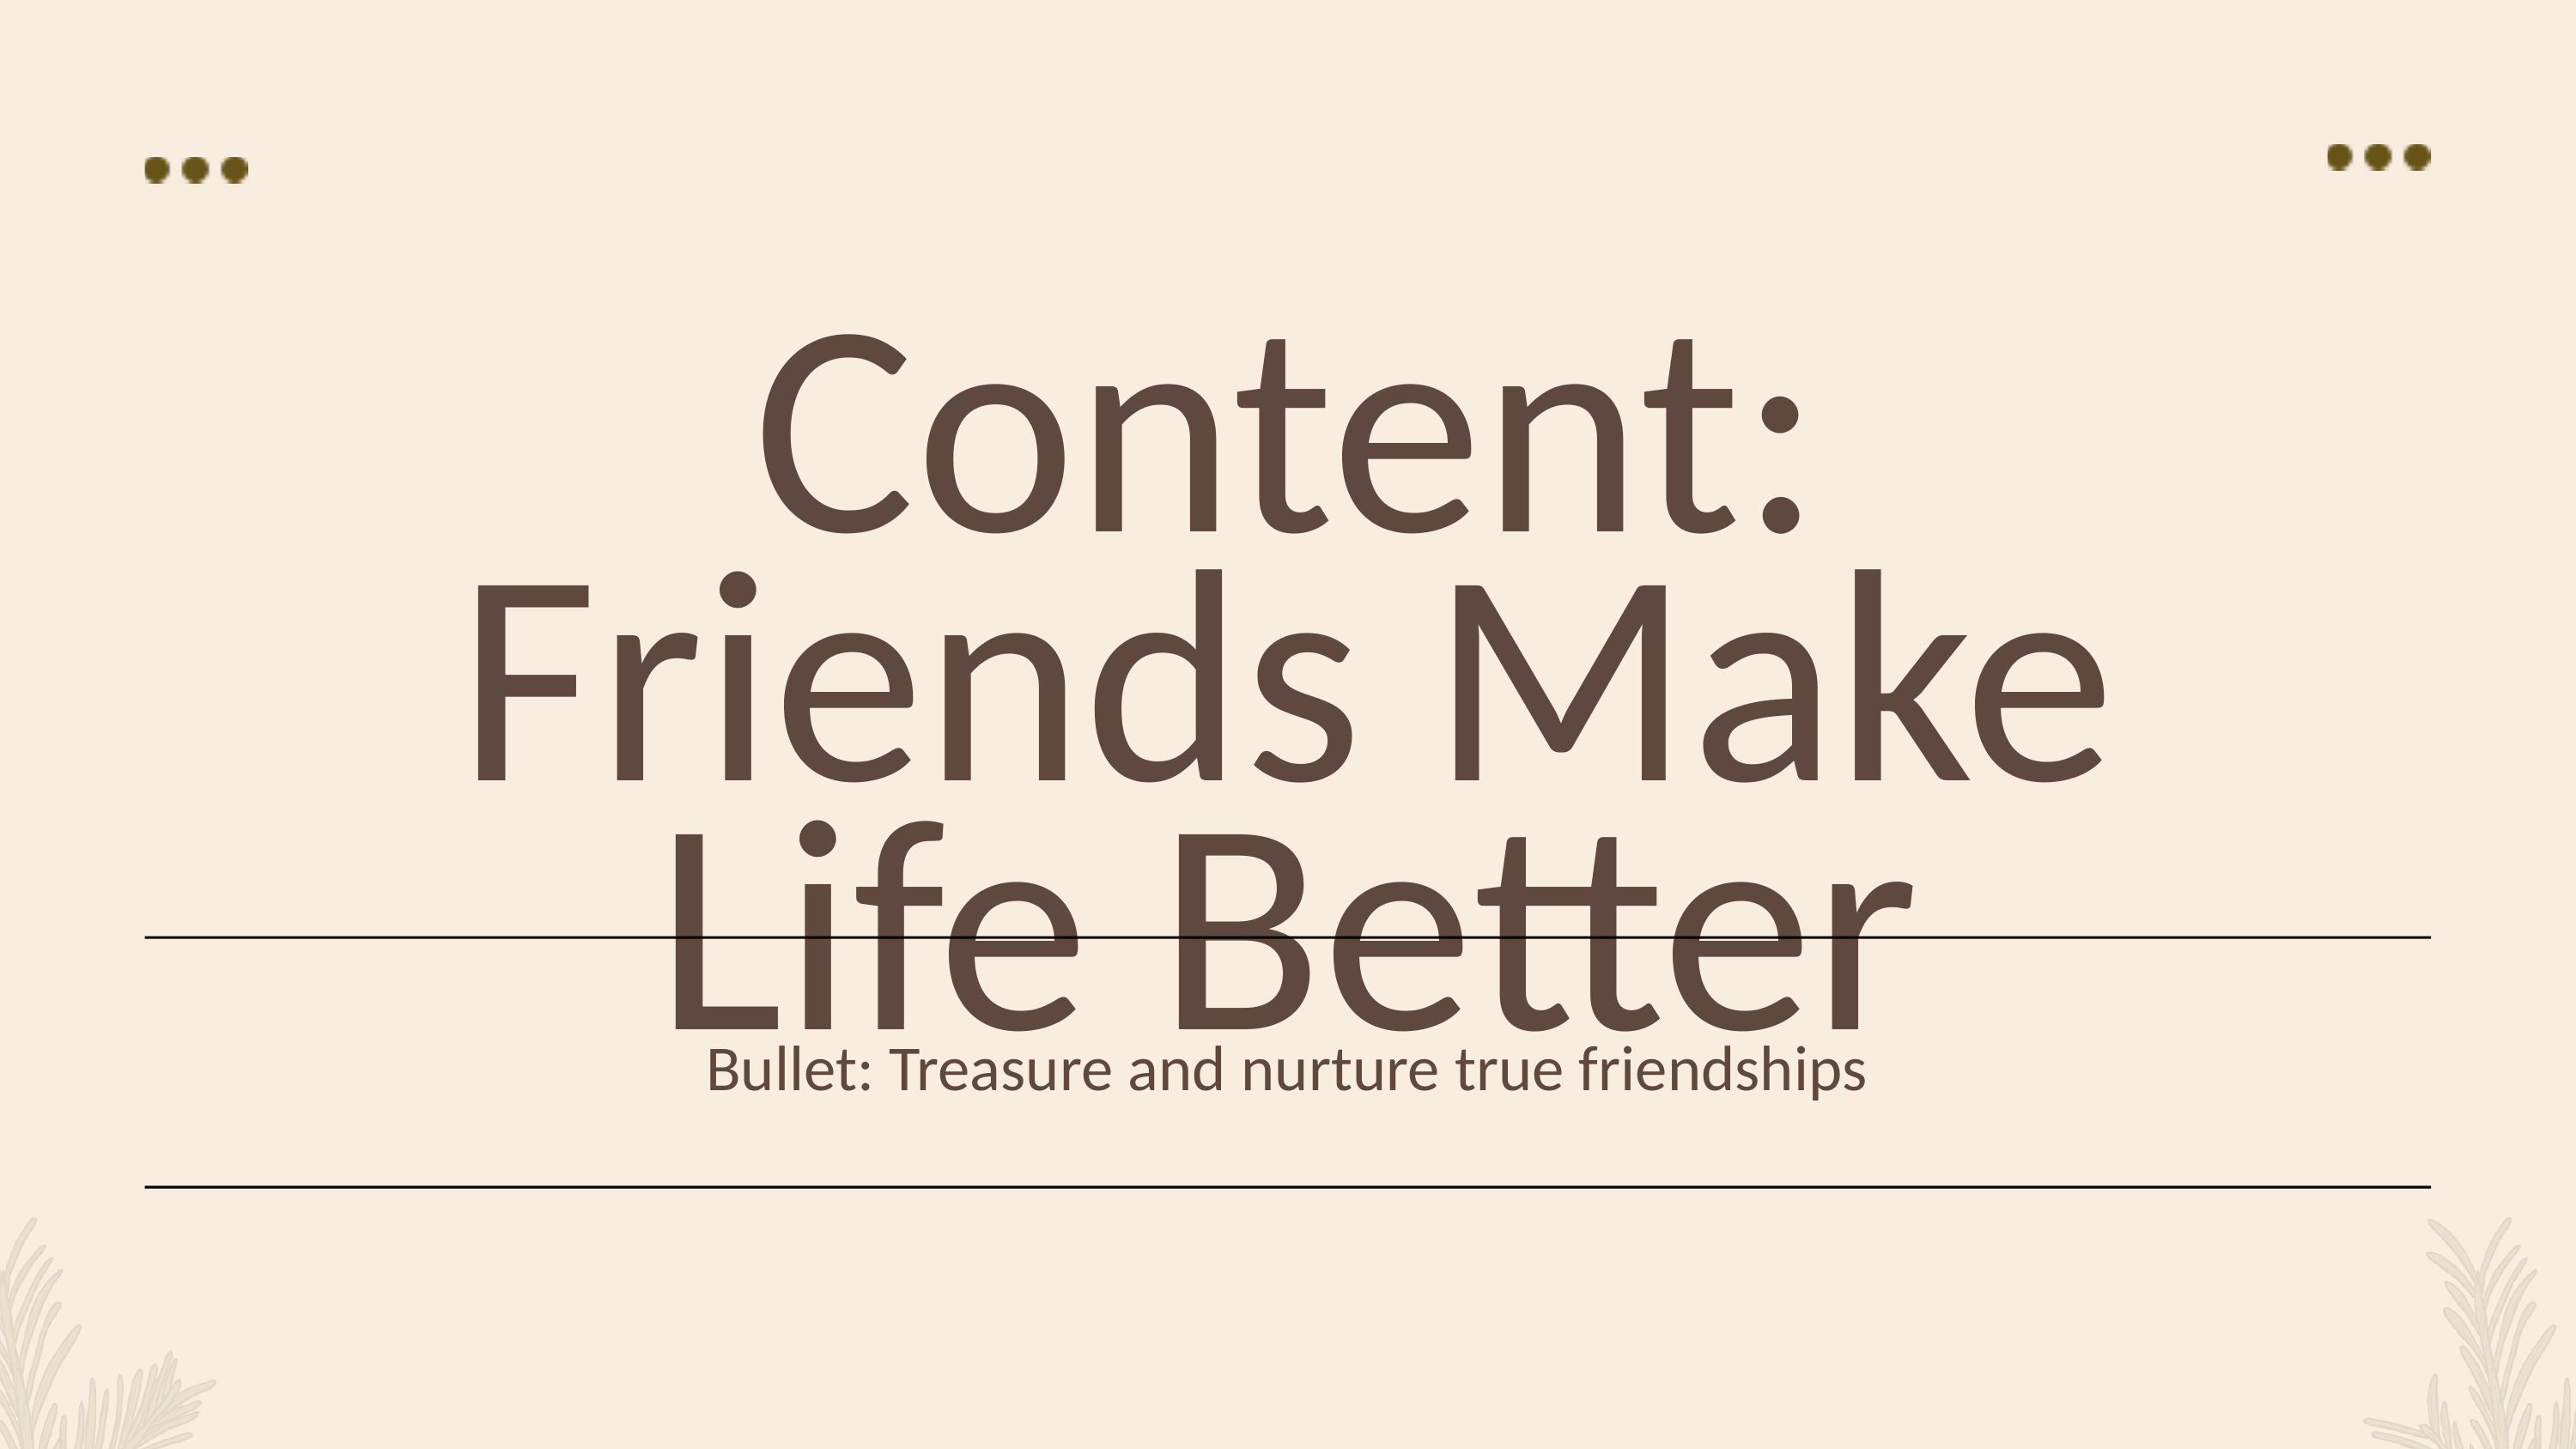

Content: Friends Make Life Better

Bullet: Treasure and nurture true friendships